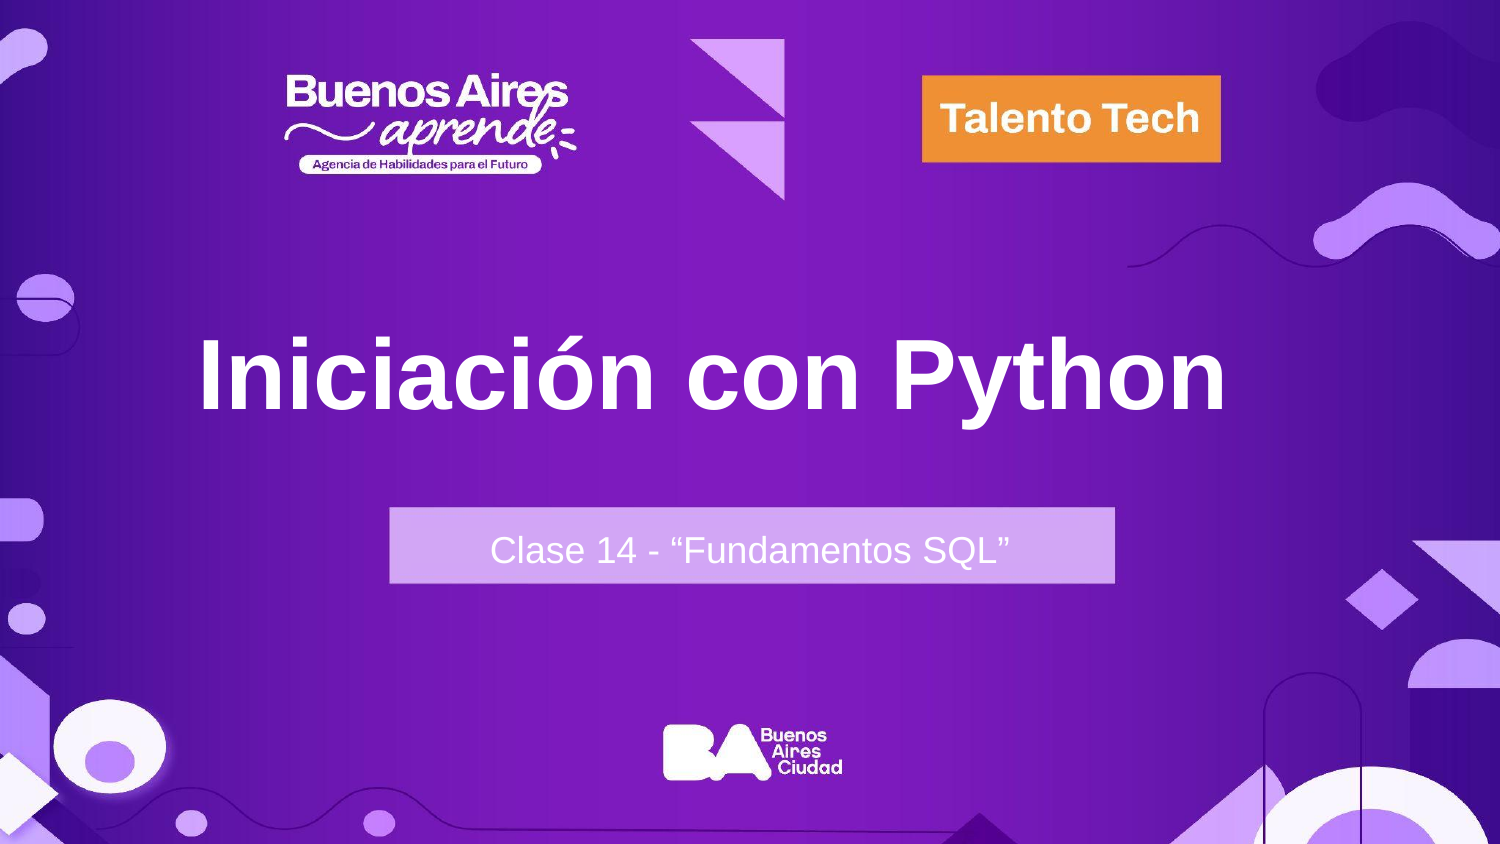

Iniciación con Python

Clase 14 - “Fundamentos SQL”